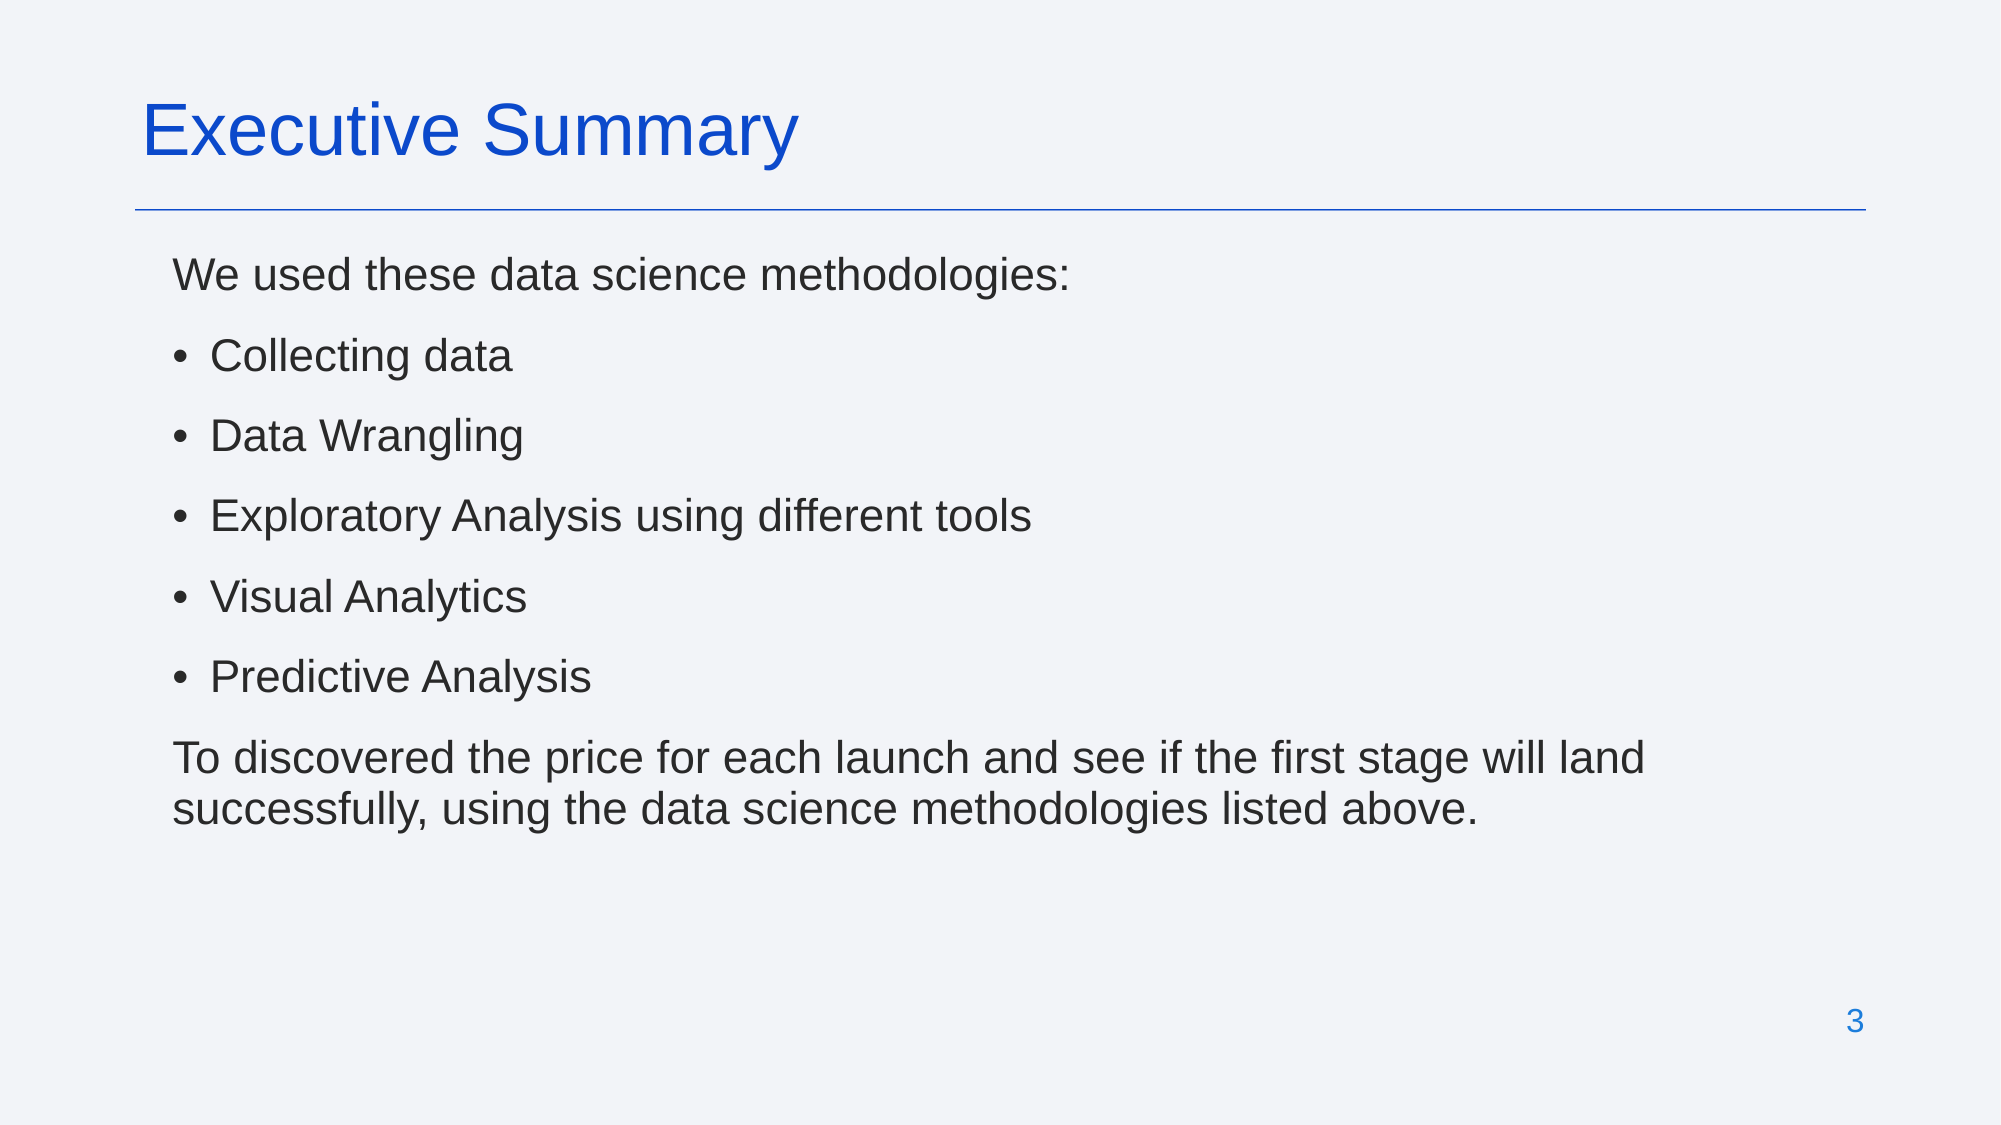

Executive Summary
We used these data science methodologies:
Collecting data
Data Wrangling
Exploratory Analysis using different tools
Visual Analytics
Predictive Analysis
To discovered the price for each launch and see if the first stage will land successfully, using the data science methodologies listed above.

3